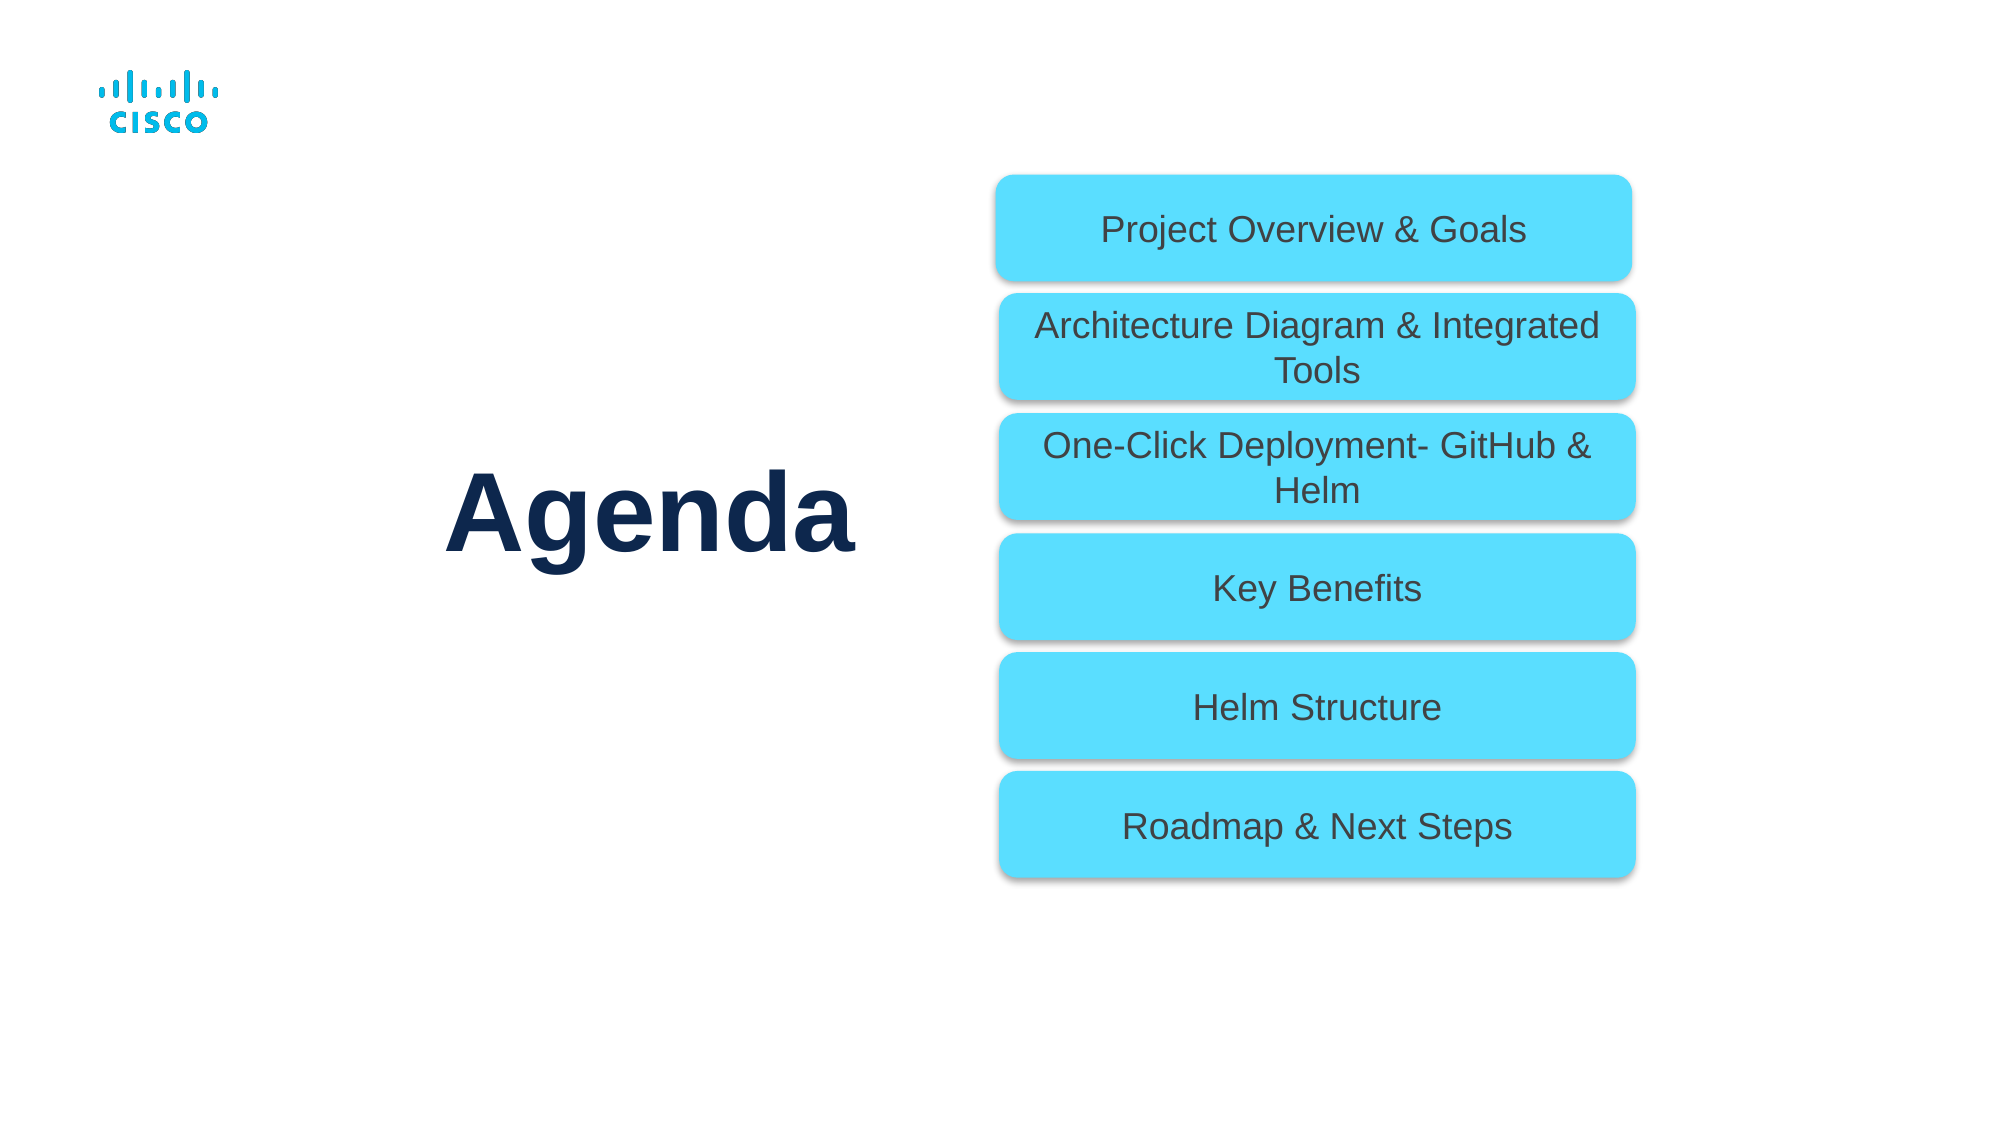

Project Overview & Goals
Architecture Diagram & Integrated Tools
One-Click Deployment- GitHub & Helm
# Agenda
Key Benefits
Helm Structure
Roadmap & Next Steps